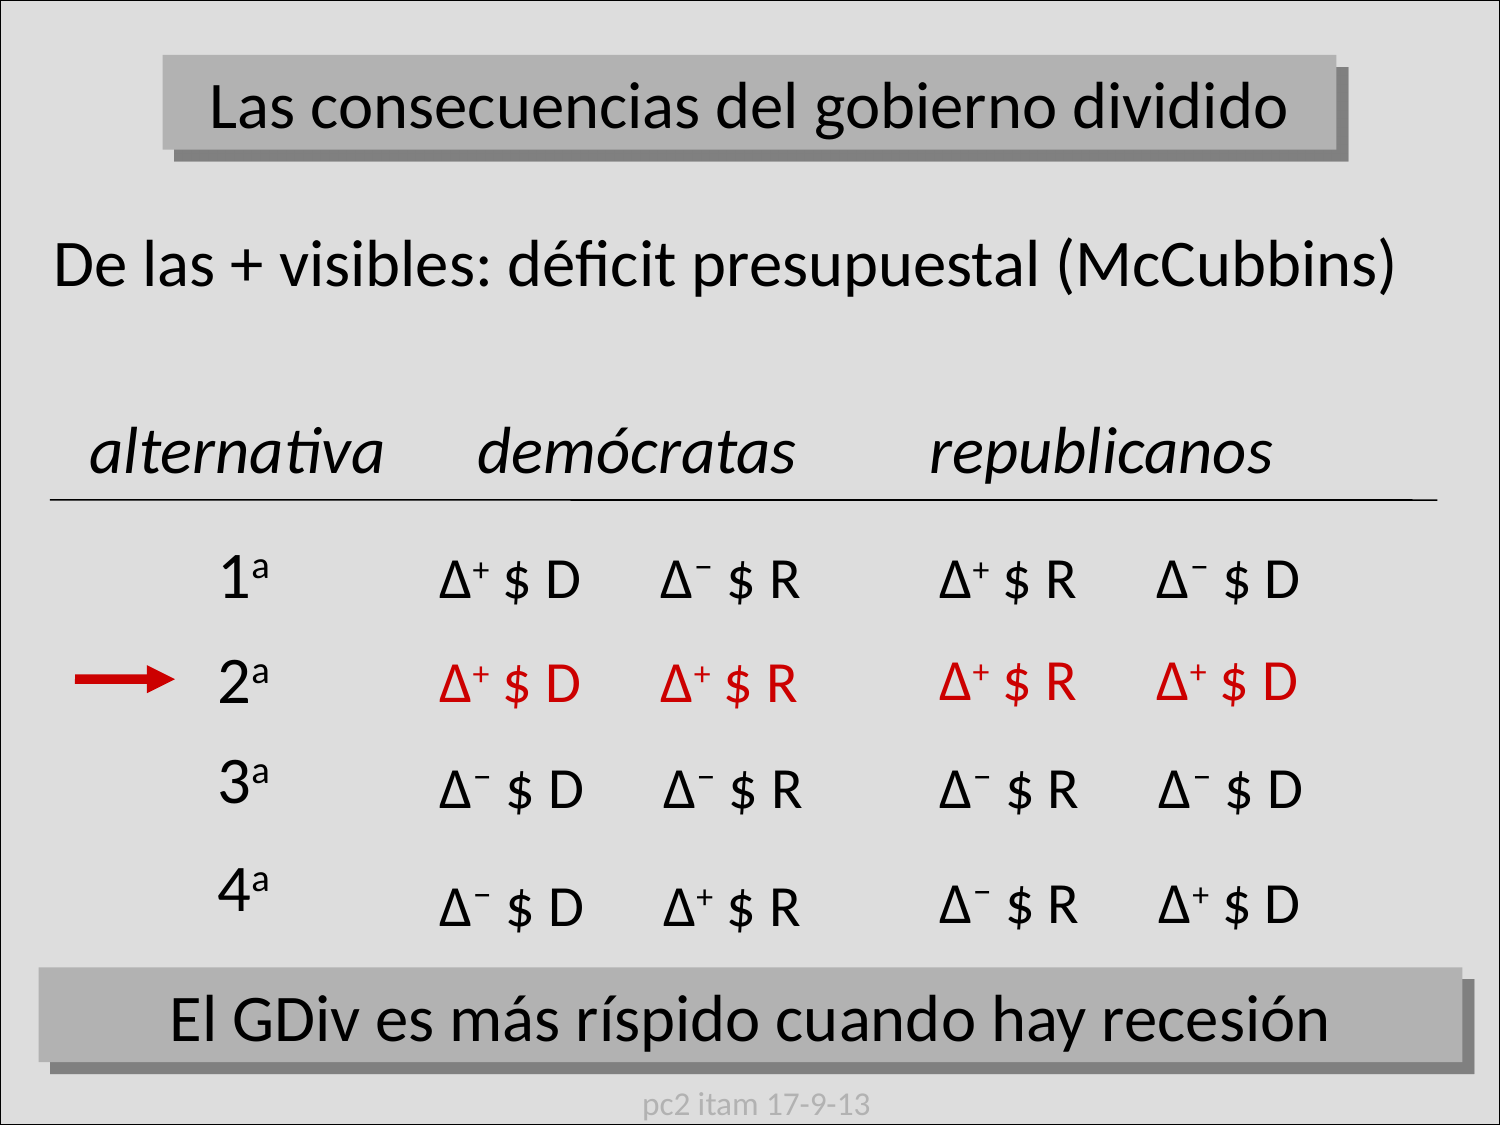

Las consecuencias del gobierno dividido
De las + visibles: déficit presupuestal (McCubbins)
alternativa
demócratas
republicanos

1a
2a
3a
4a
Δ+ $ D      Δ– $ R
Δ+ $ R      Δ– $ D
Δ+ $ R      Δ+ $ D
Δ+ $ D      Δ+ $ R

Δ– $ D      Δ– $ R
Δ– $ R      Δ– $ D
Δ– $ R      Δ+ $ D
Δ– $ D      Δ+ $ R
El GDiv es más ríspido cuando hay recesión